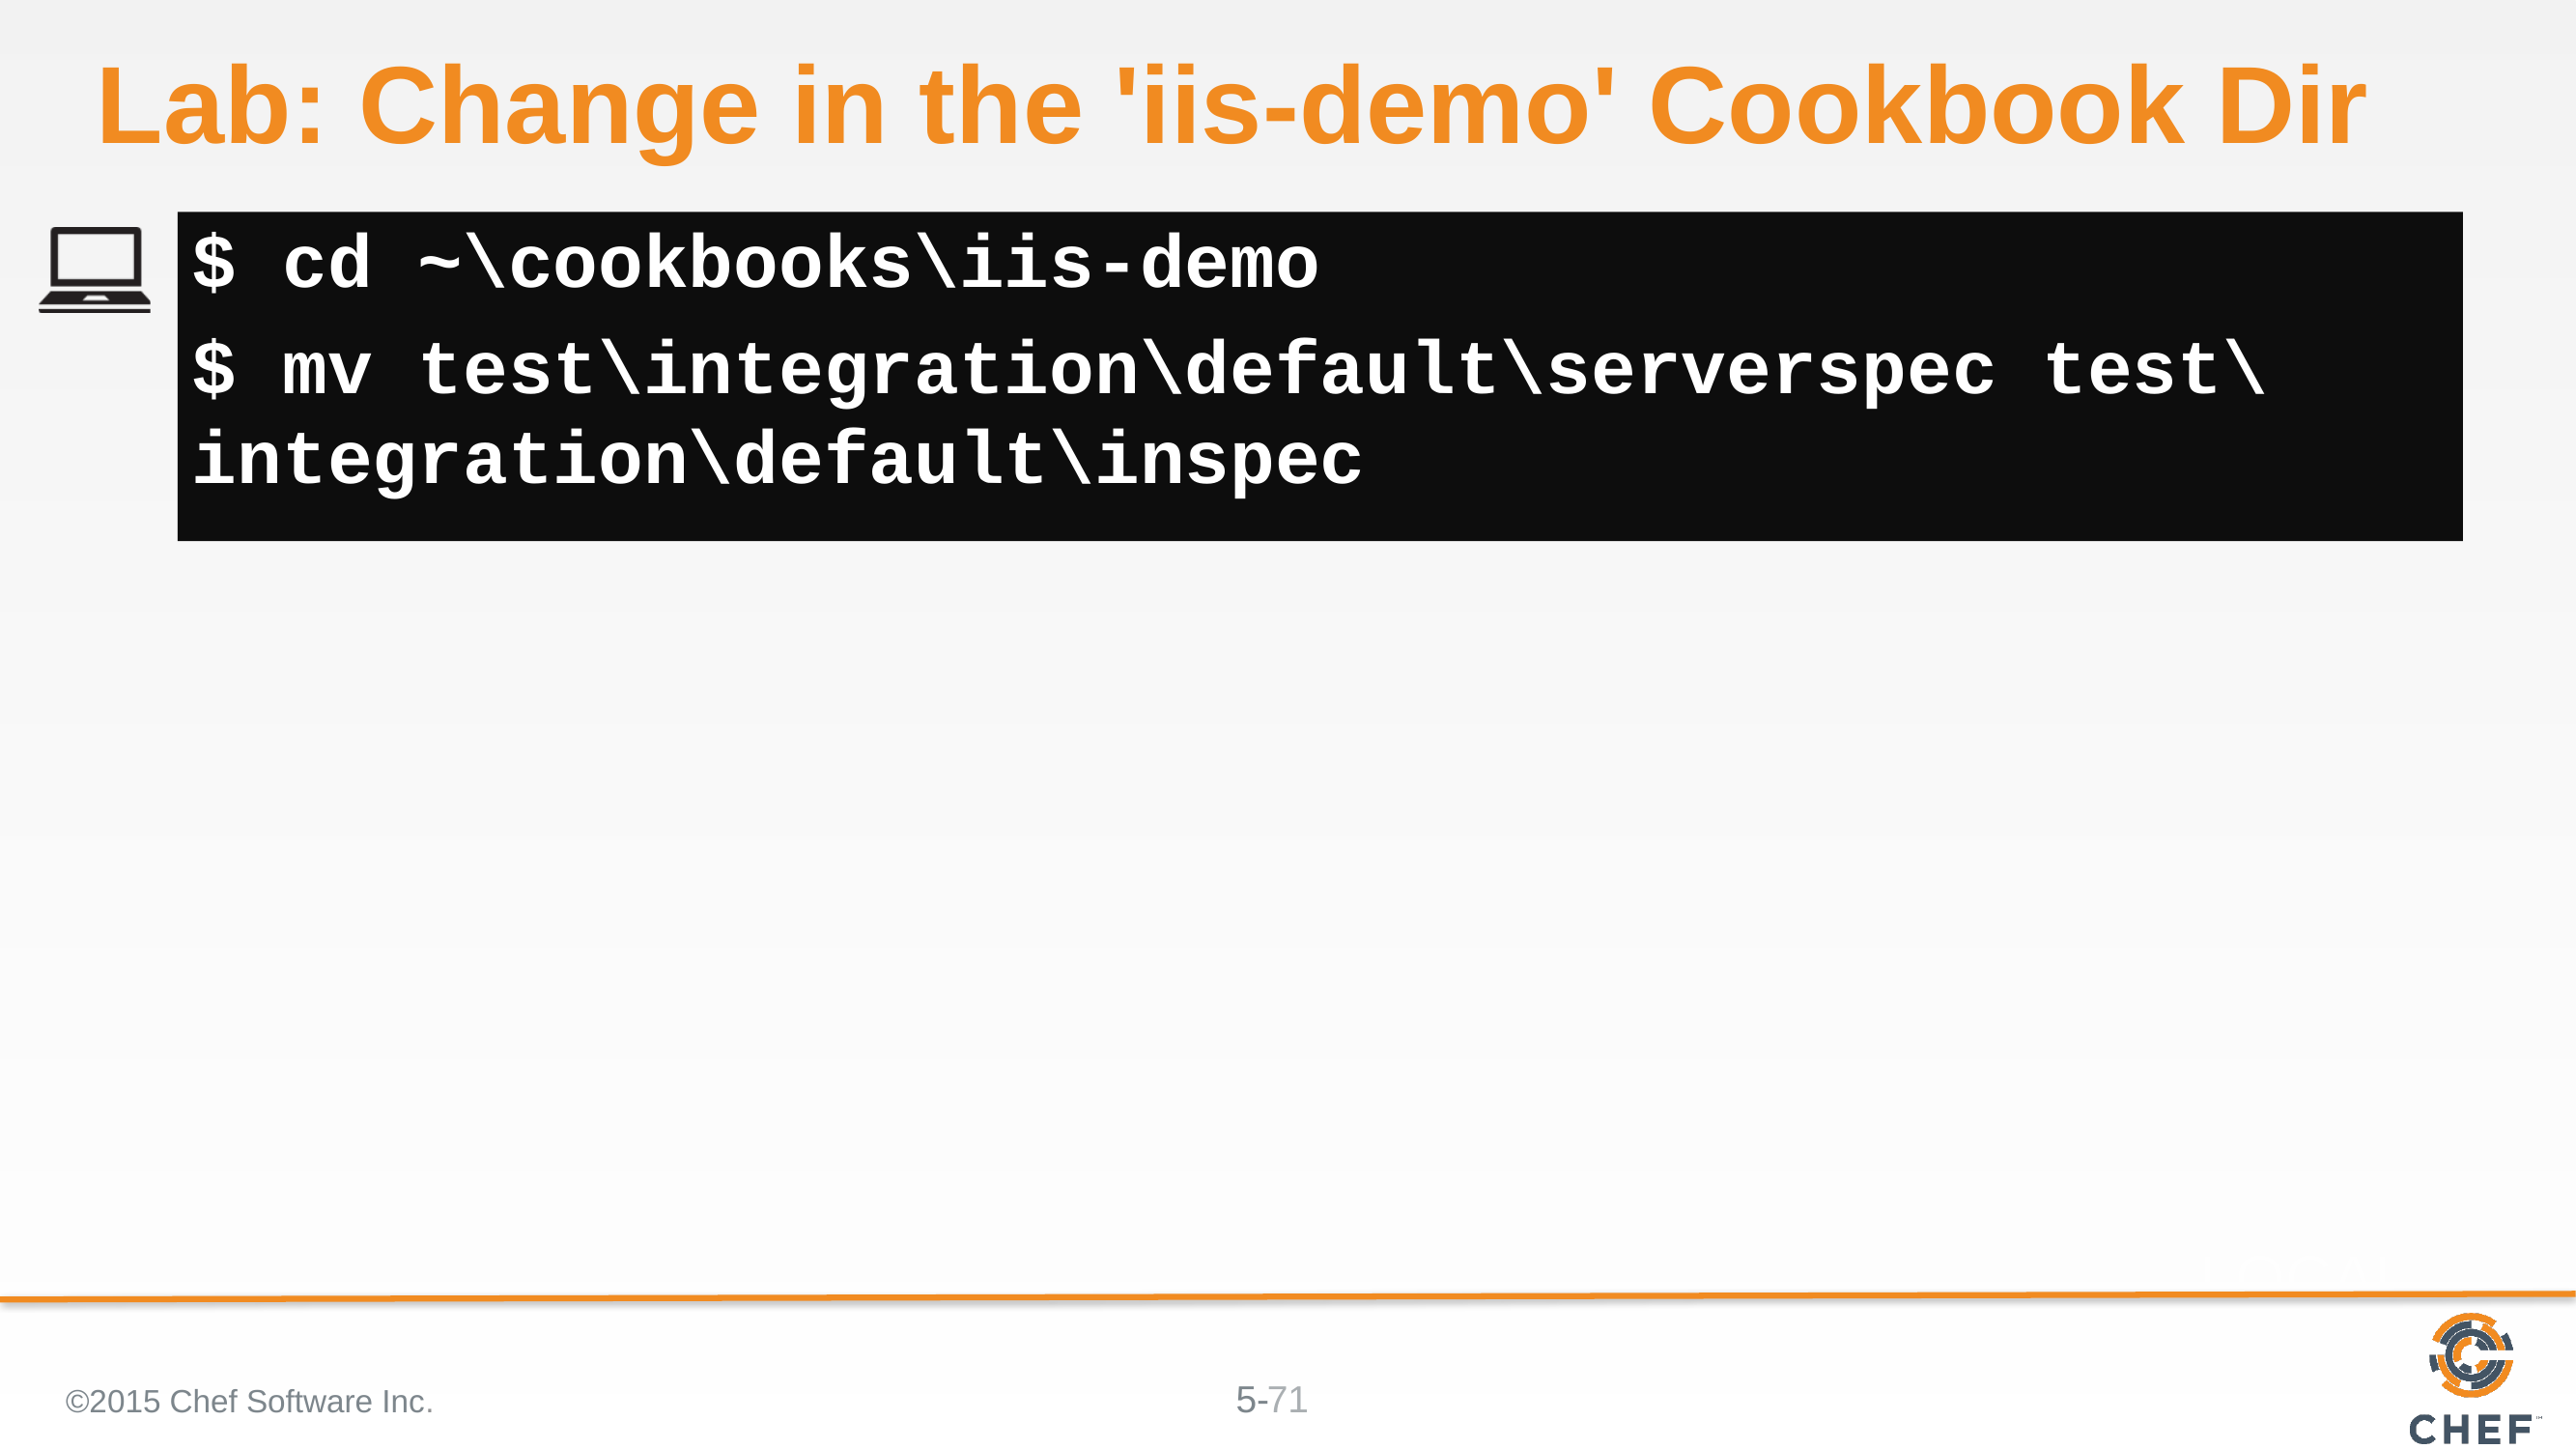

# Lab: Change in the 'iis-demo' Cookbook Dir
$ cd ~\cookbooks\iis-demo
$ mv test\integration\default\serverspec test\integration\default\inspec

©2015 Chef Software Inc.
71